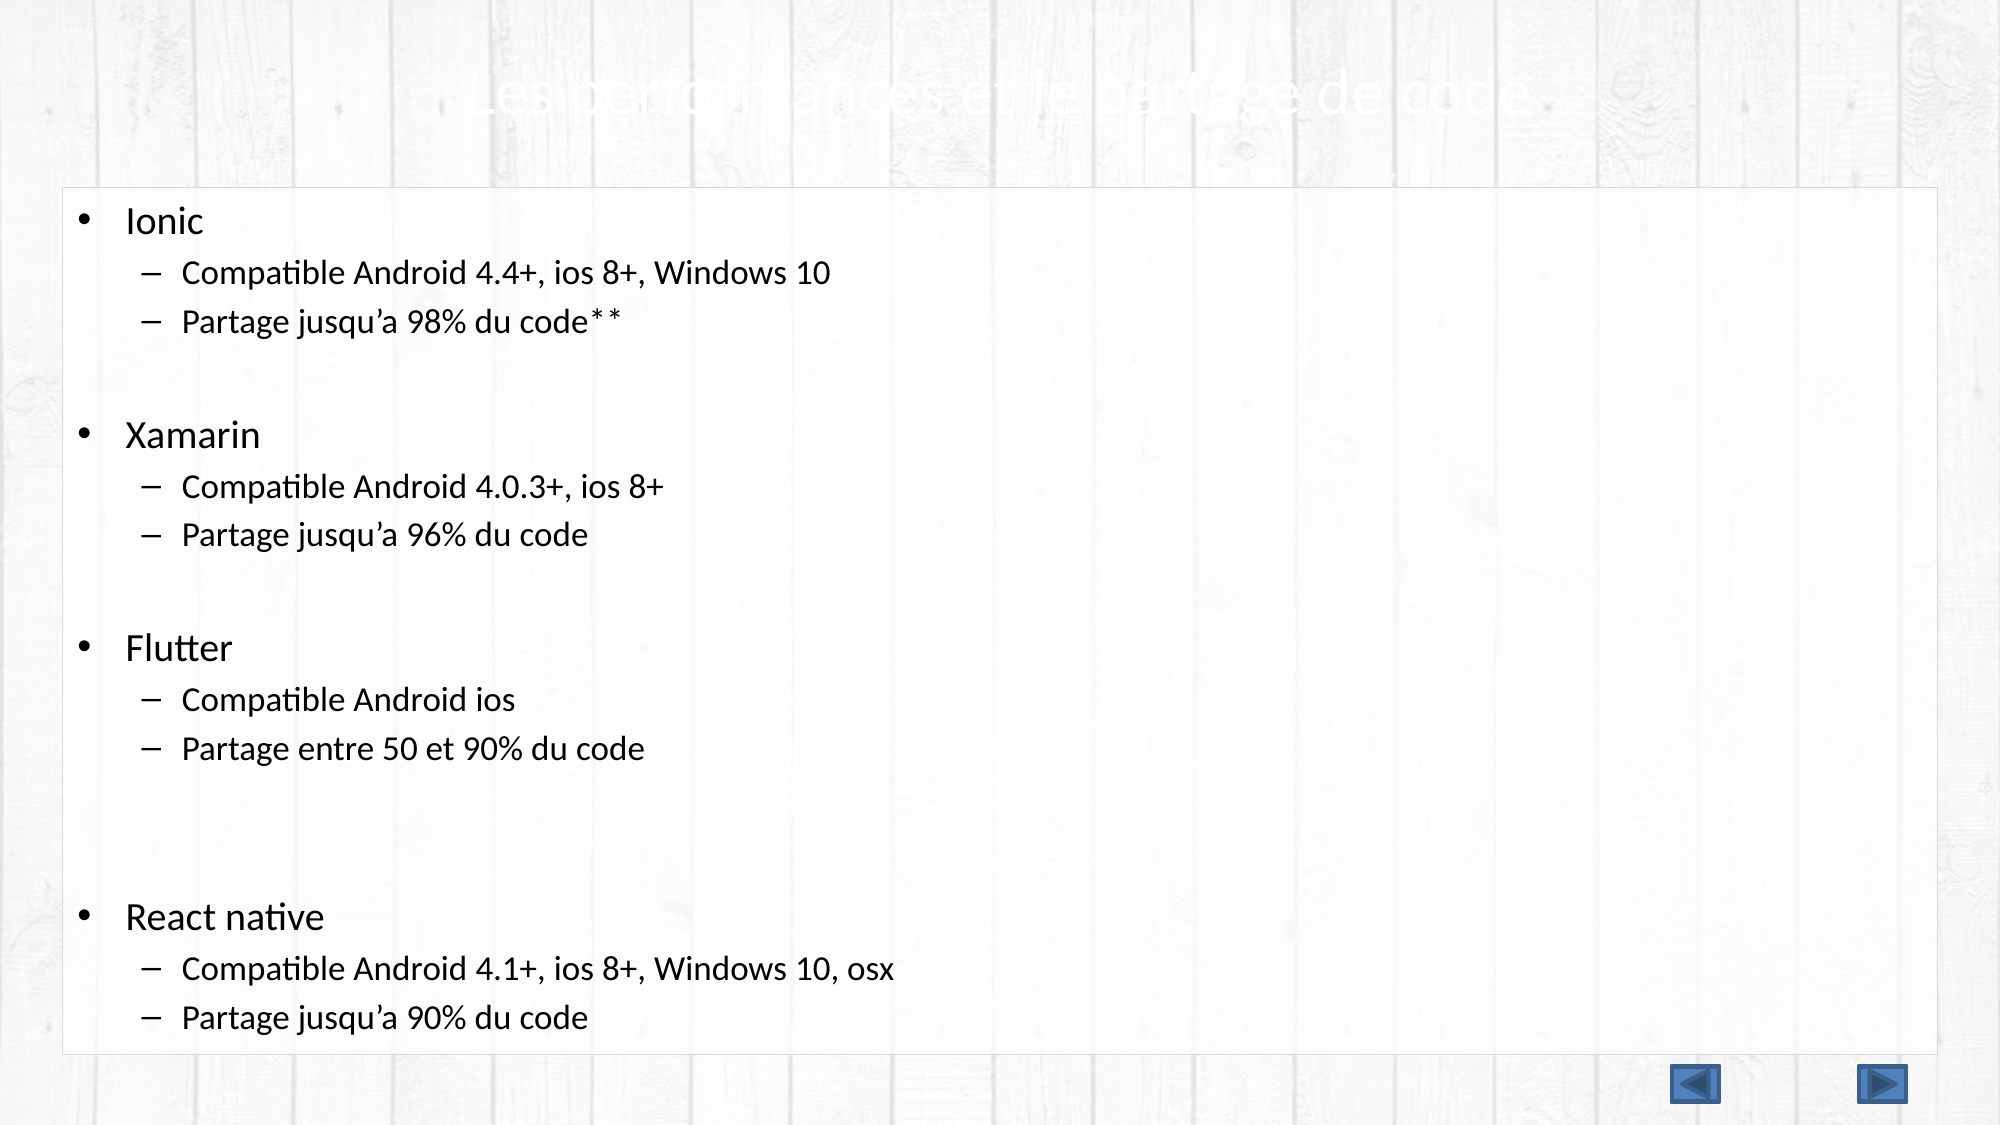

# Les performances et le partage de code
Ionic
Compatible Android 4.4+, ios 8+, Windows 10
Partage jusqu’a 98% du code**

Xamarin
Compatible Android 4.0.3+, ios 8+
Partage jusqu’a 96% du code

Flutter
Compatible Android ios
Partage entre 50 et 90% du code

React native
Compatible Android 4.1+, ios 8+, Windows 10, osx
Partage jusqu’a 90% du code